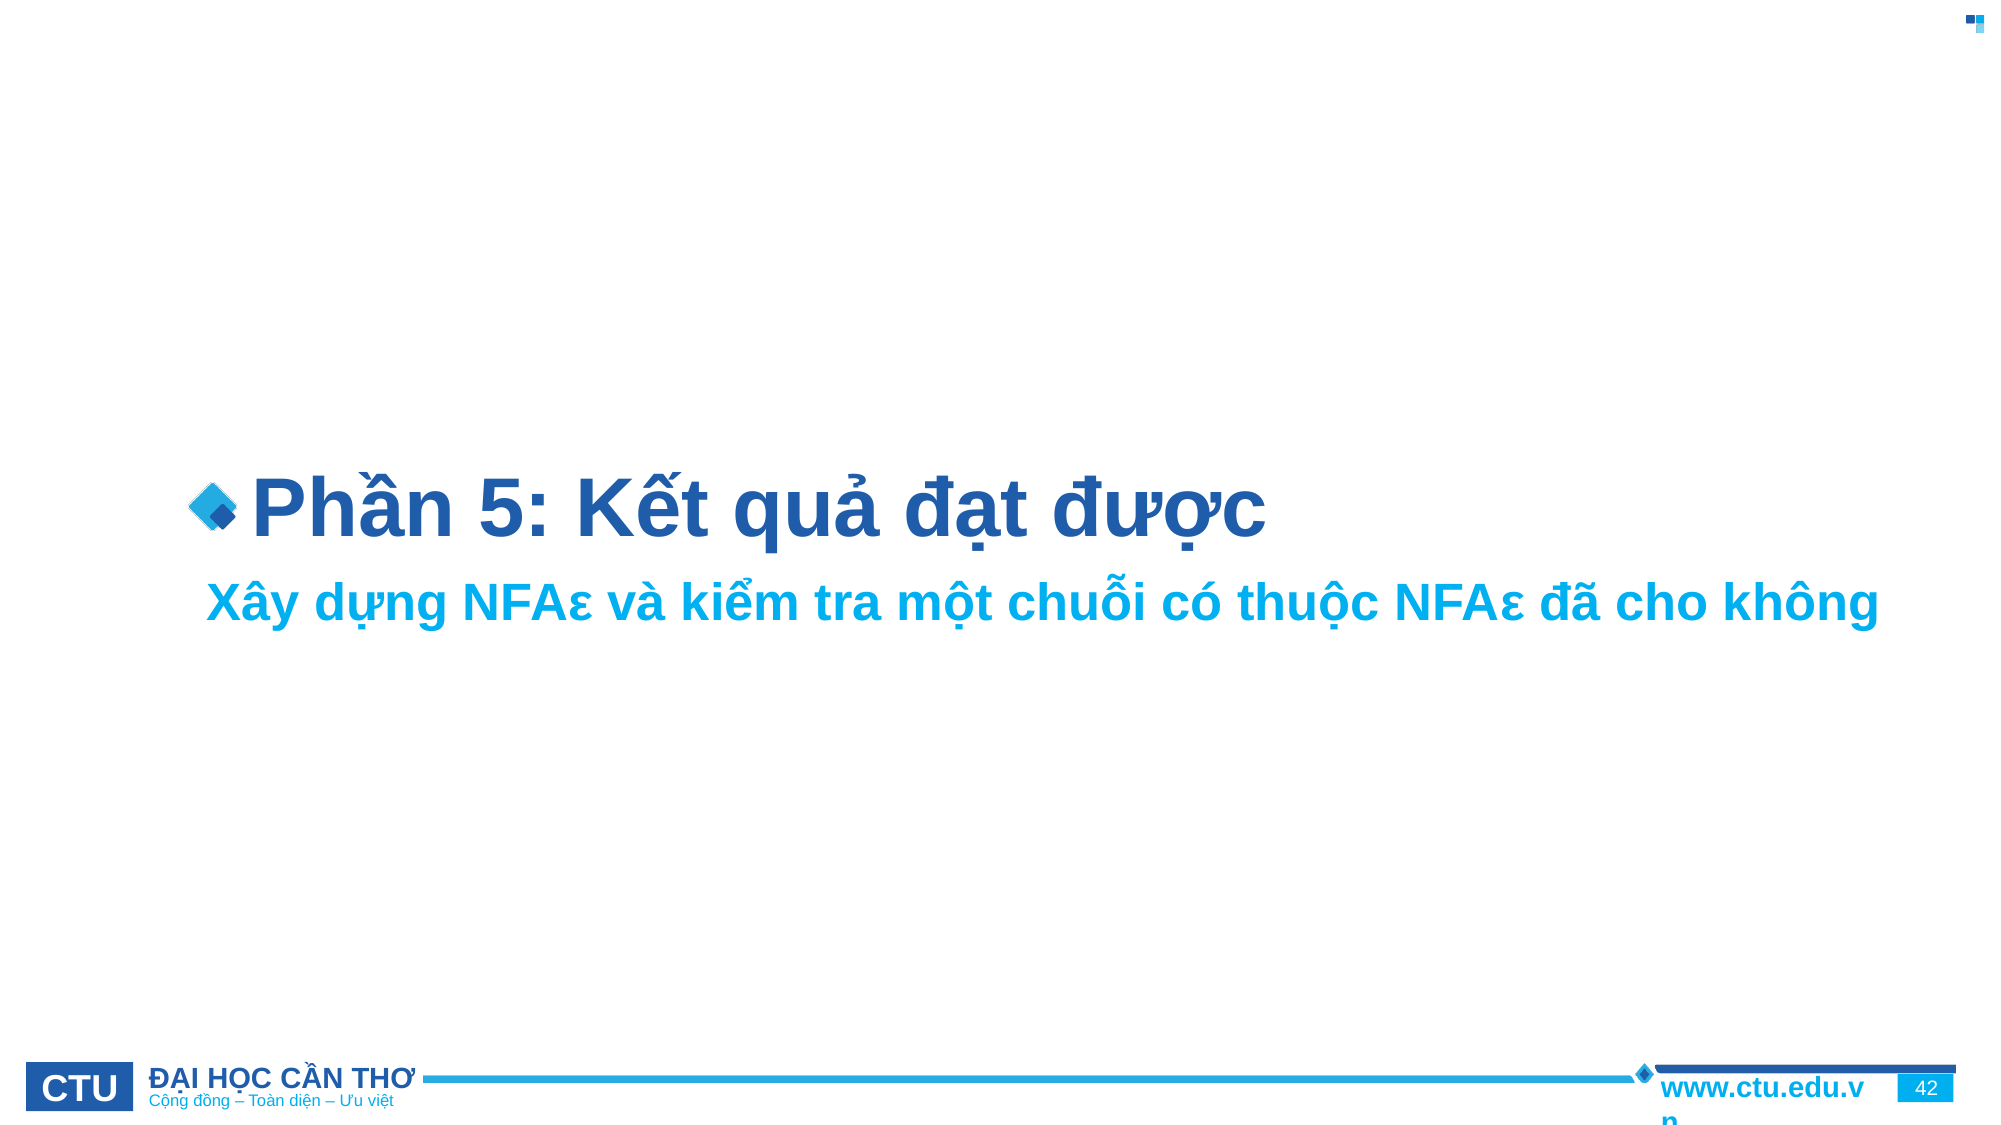

# Phần 5: Kết quả đạt được
Xây dựng NFAε và kiểm tra một chuỗi có thuộc NFAε đã cho không